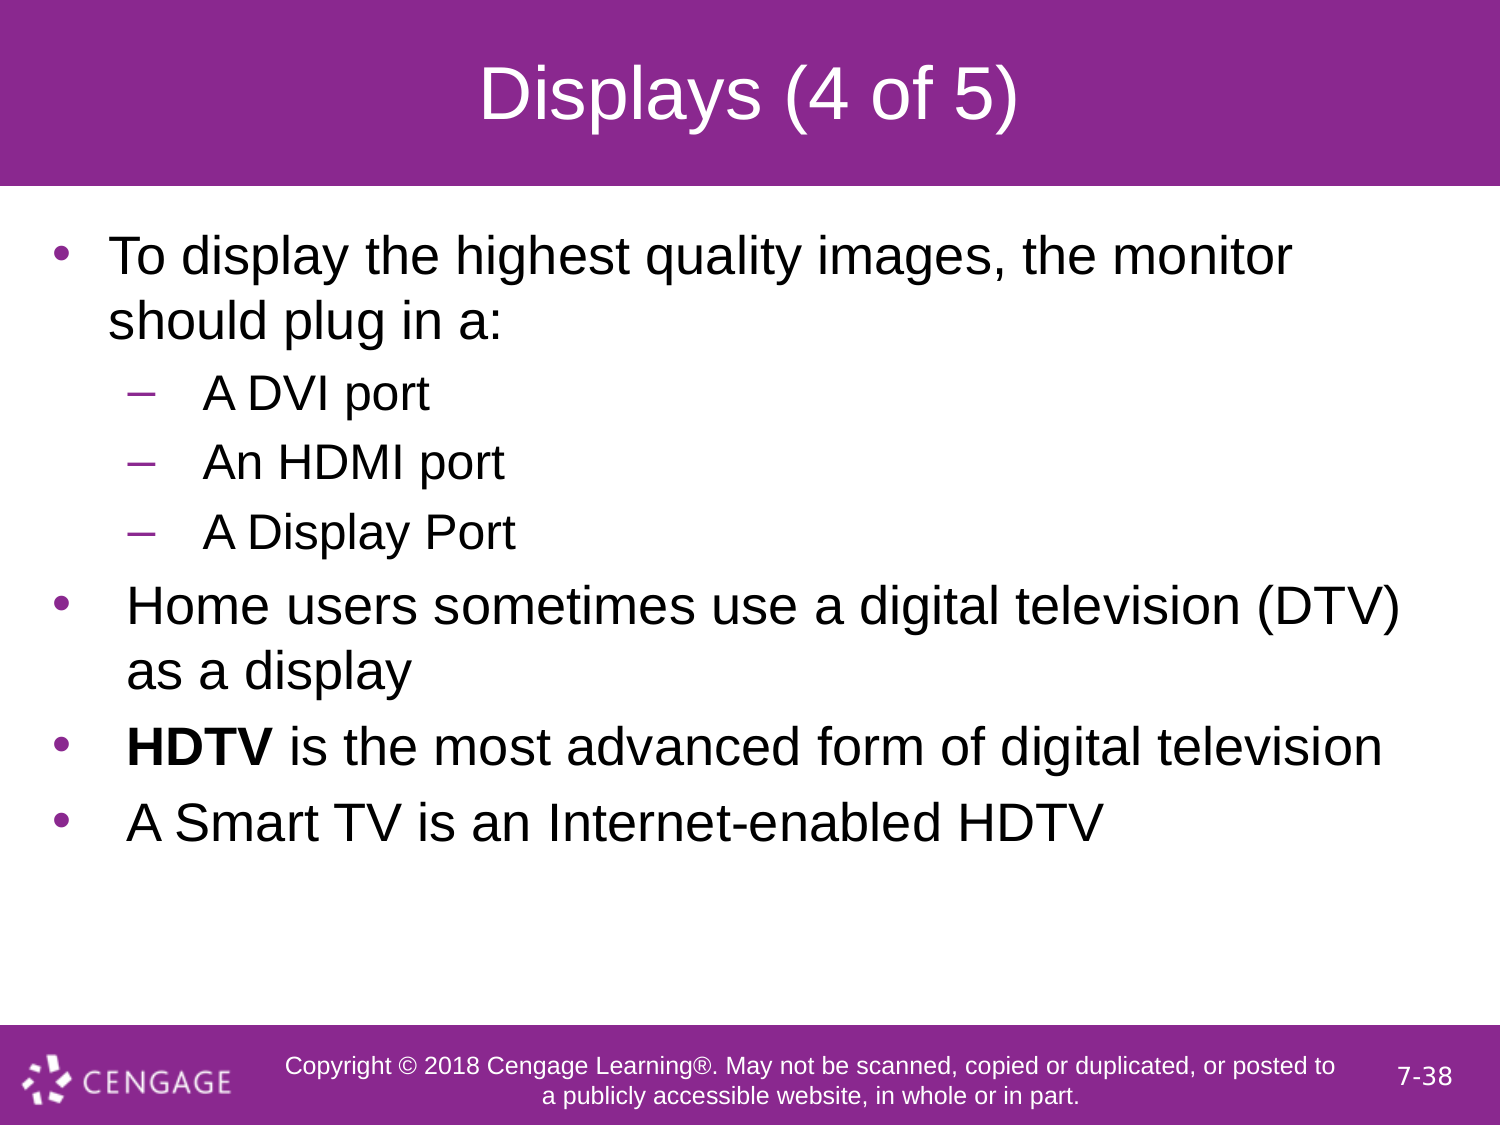

# Displays (4 of 5)
To display the highest quality images, the monitor should plug in a:
A DVI port
An HDMI port
A Display Port
Home users sometimes use a digital television (DTV) as a display
HDTV is the most advanced form of digital television
A Smart TV is an Internet-enabled HDTV